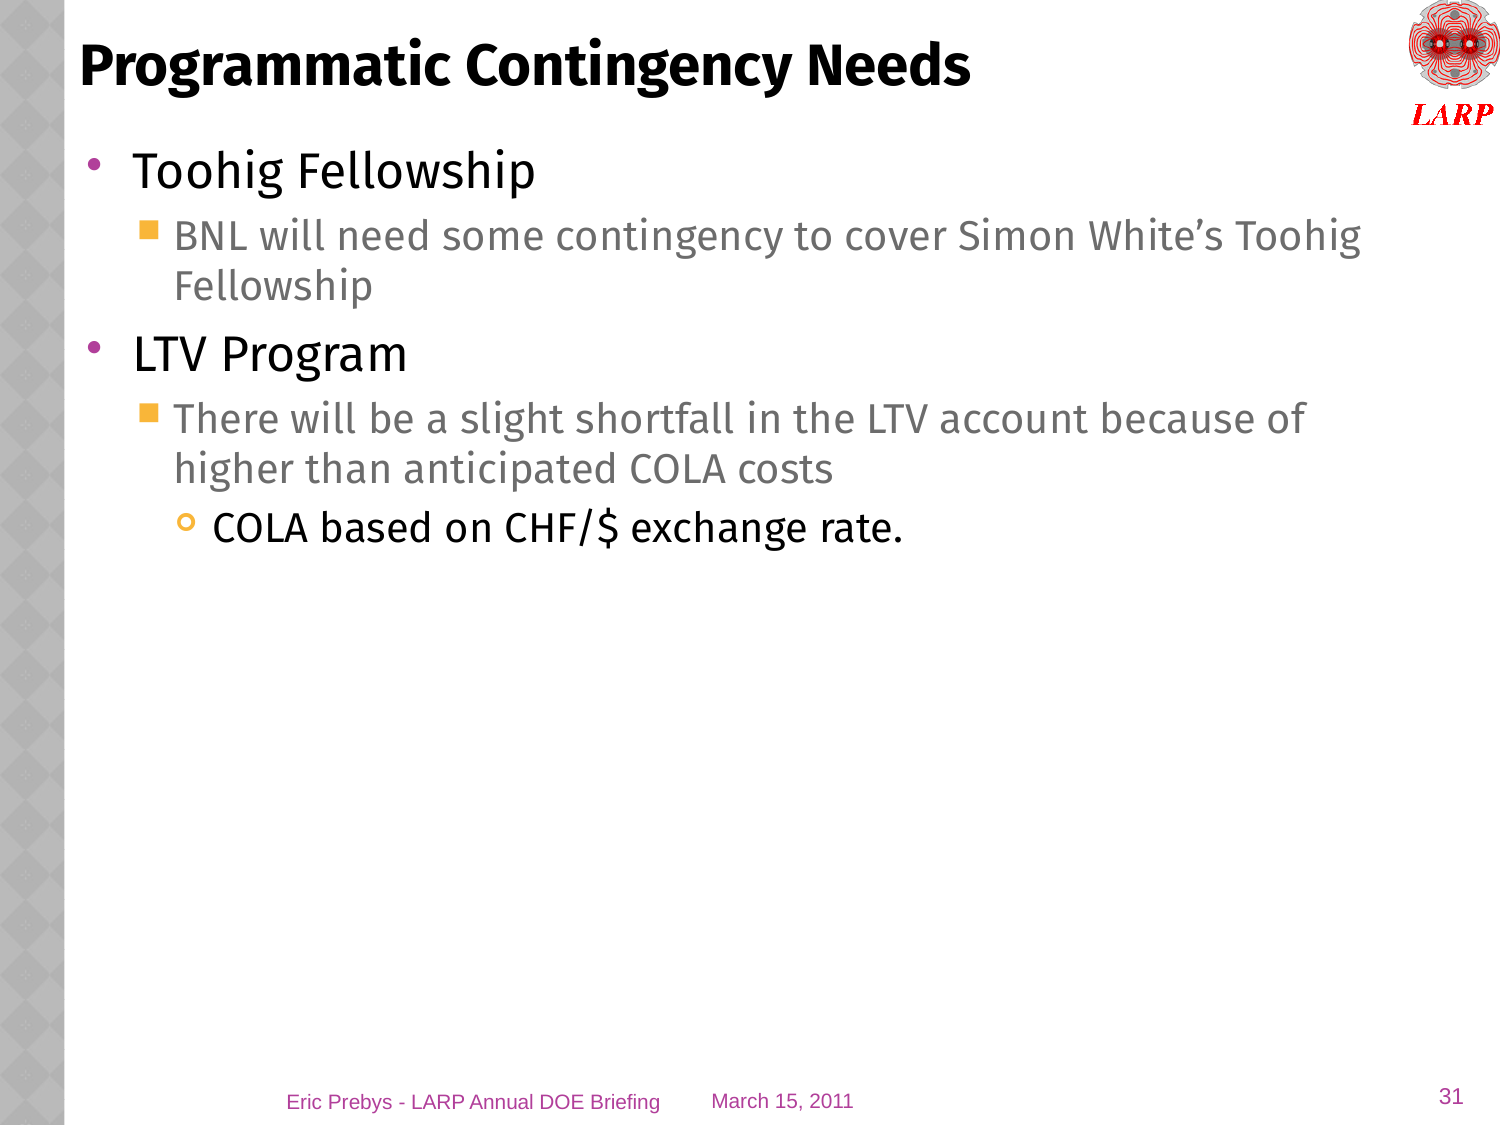

# Programmatic Contingency Needs
Toohig Fellowship
BNL will need some contingency to cover Simon White’s Toohig Fellowship
LTV Program
There will be a slight shortfall in the LTV account because of higher than anticipated COLA costs
COLA based on CHF/$ exchange rate.
31
Eric Prebys - LARP Annual DOE Briefing
March 15, 2011